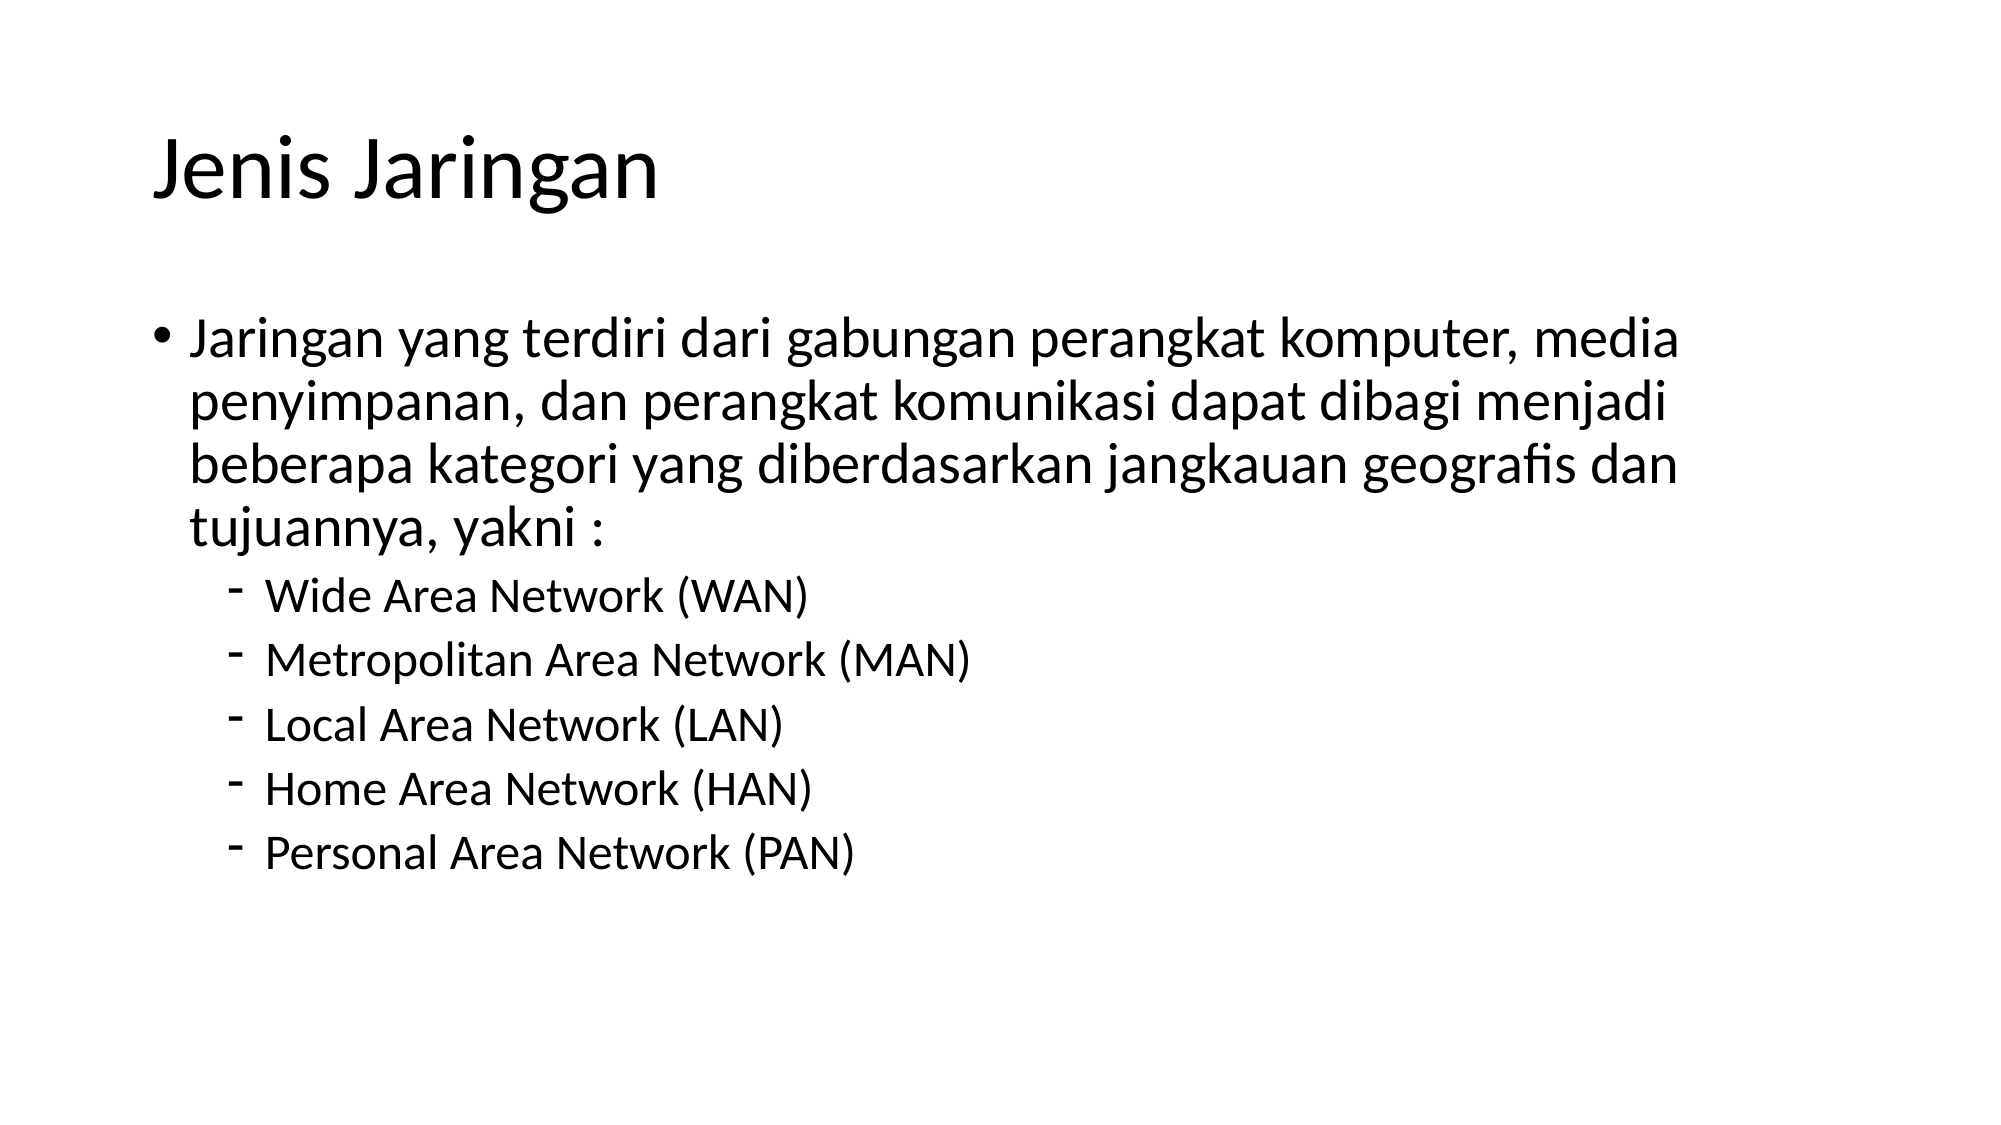

# Jenis Jaringan
Jaringan yang terdiri dari gabungan perangkat komputer, media penyimpanan, dan perangkat komunikasi dapat dibagi menjadi beberapa kategori yang diberdasarkan jangkauan geografis dan tujuannya, yakni :
Wide Area Network (WAN)
Metropolitan Area Network (MAN)
Local Area Network (LAN)
Home Area Network (HAN)
Personal Area Network (PAN)